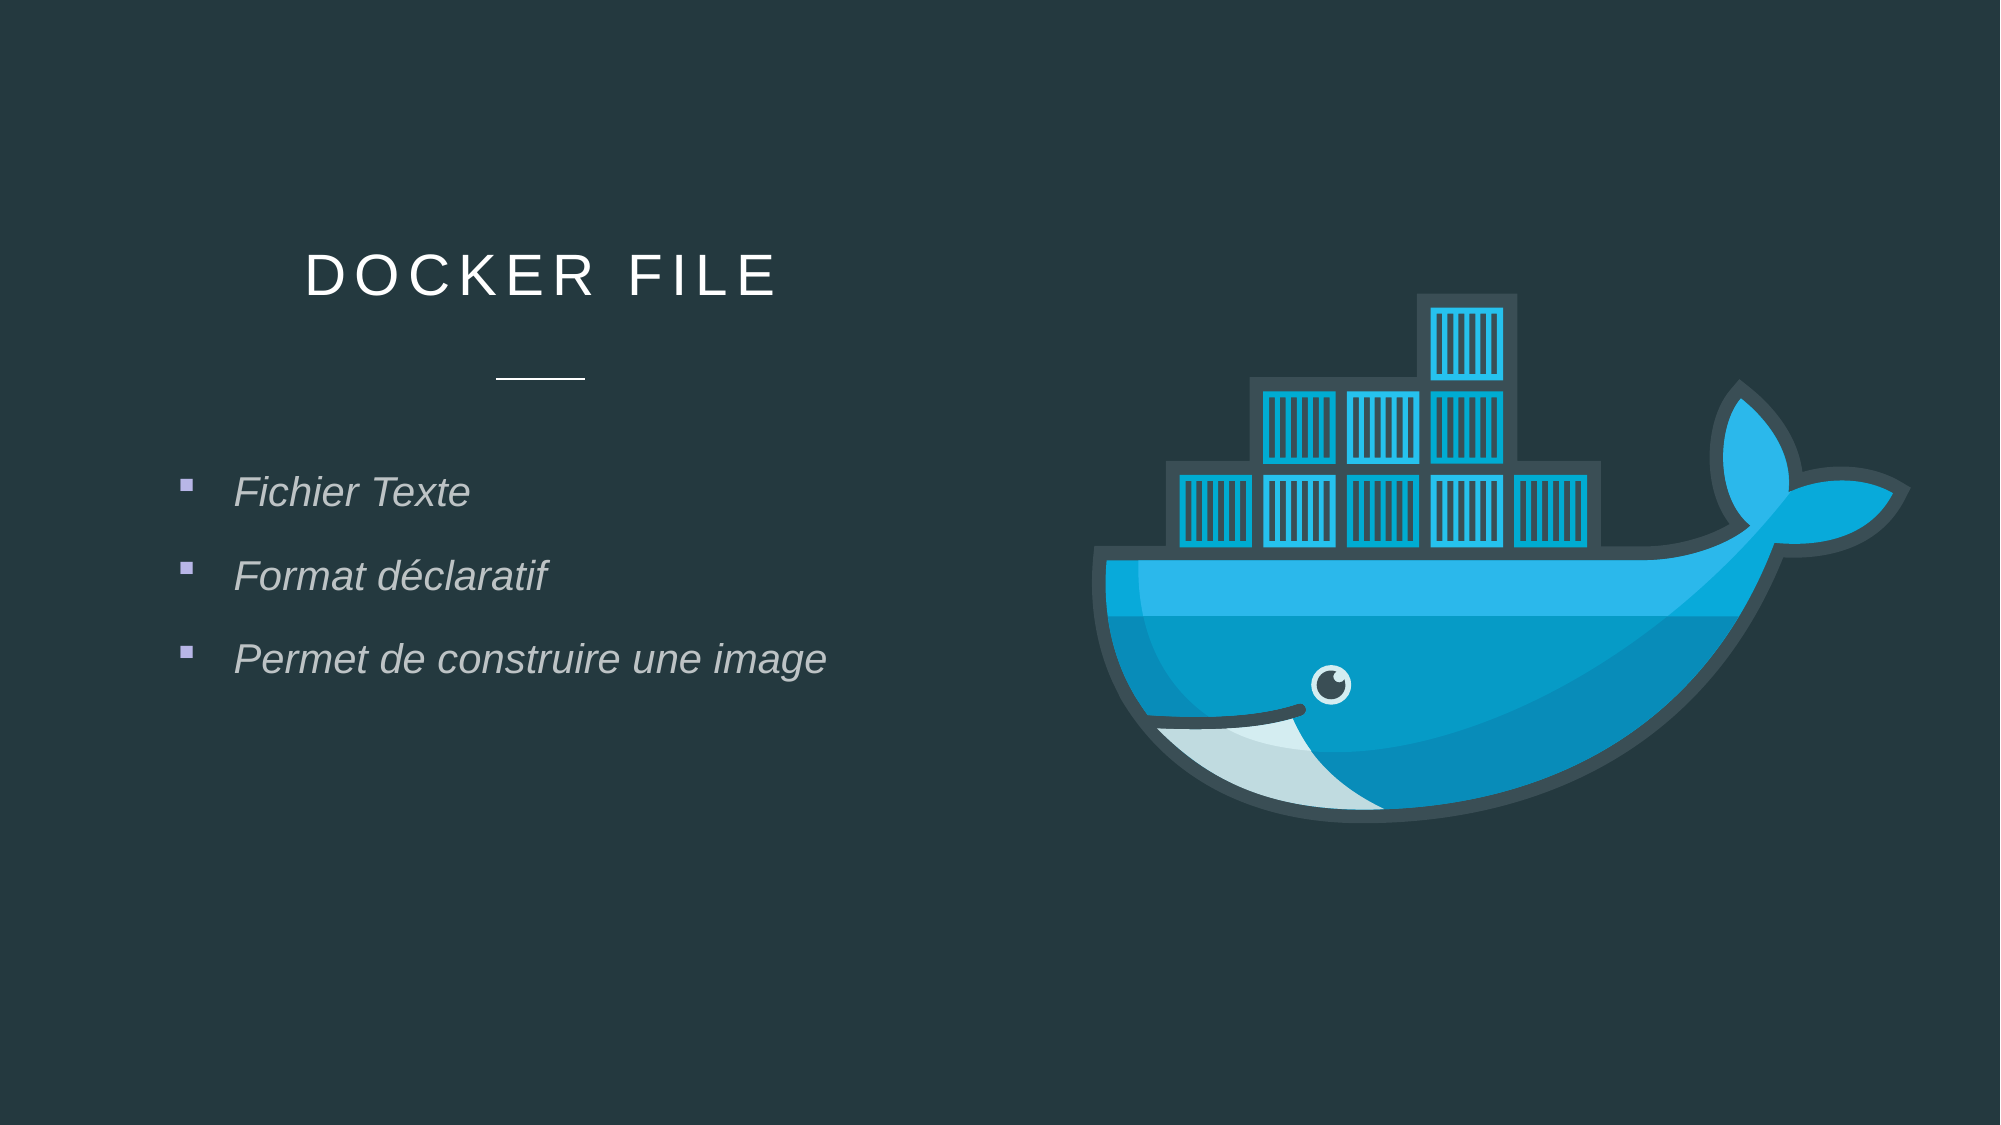

# Docker File

Fichier Texte
Format déclaratif
Permet de construire une image